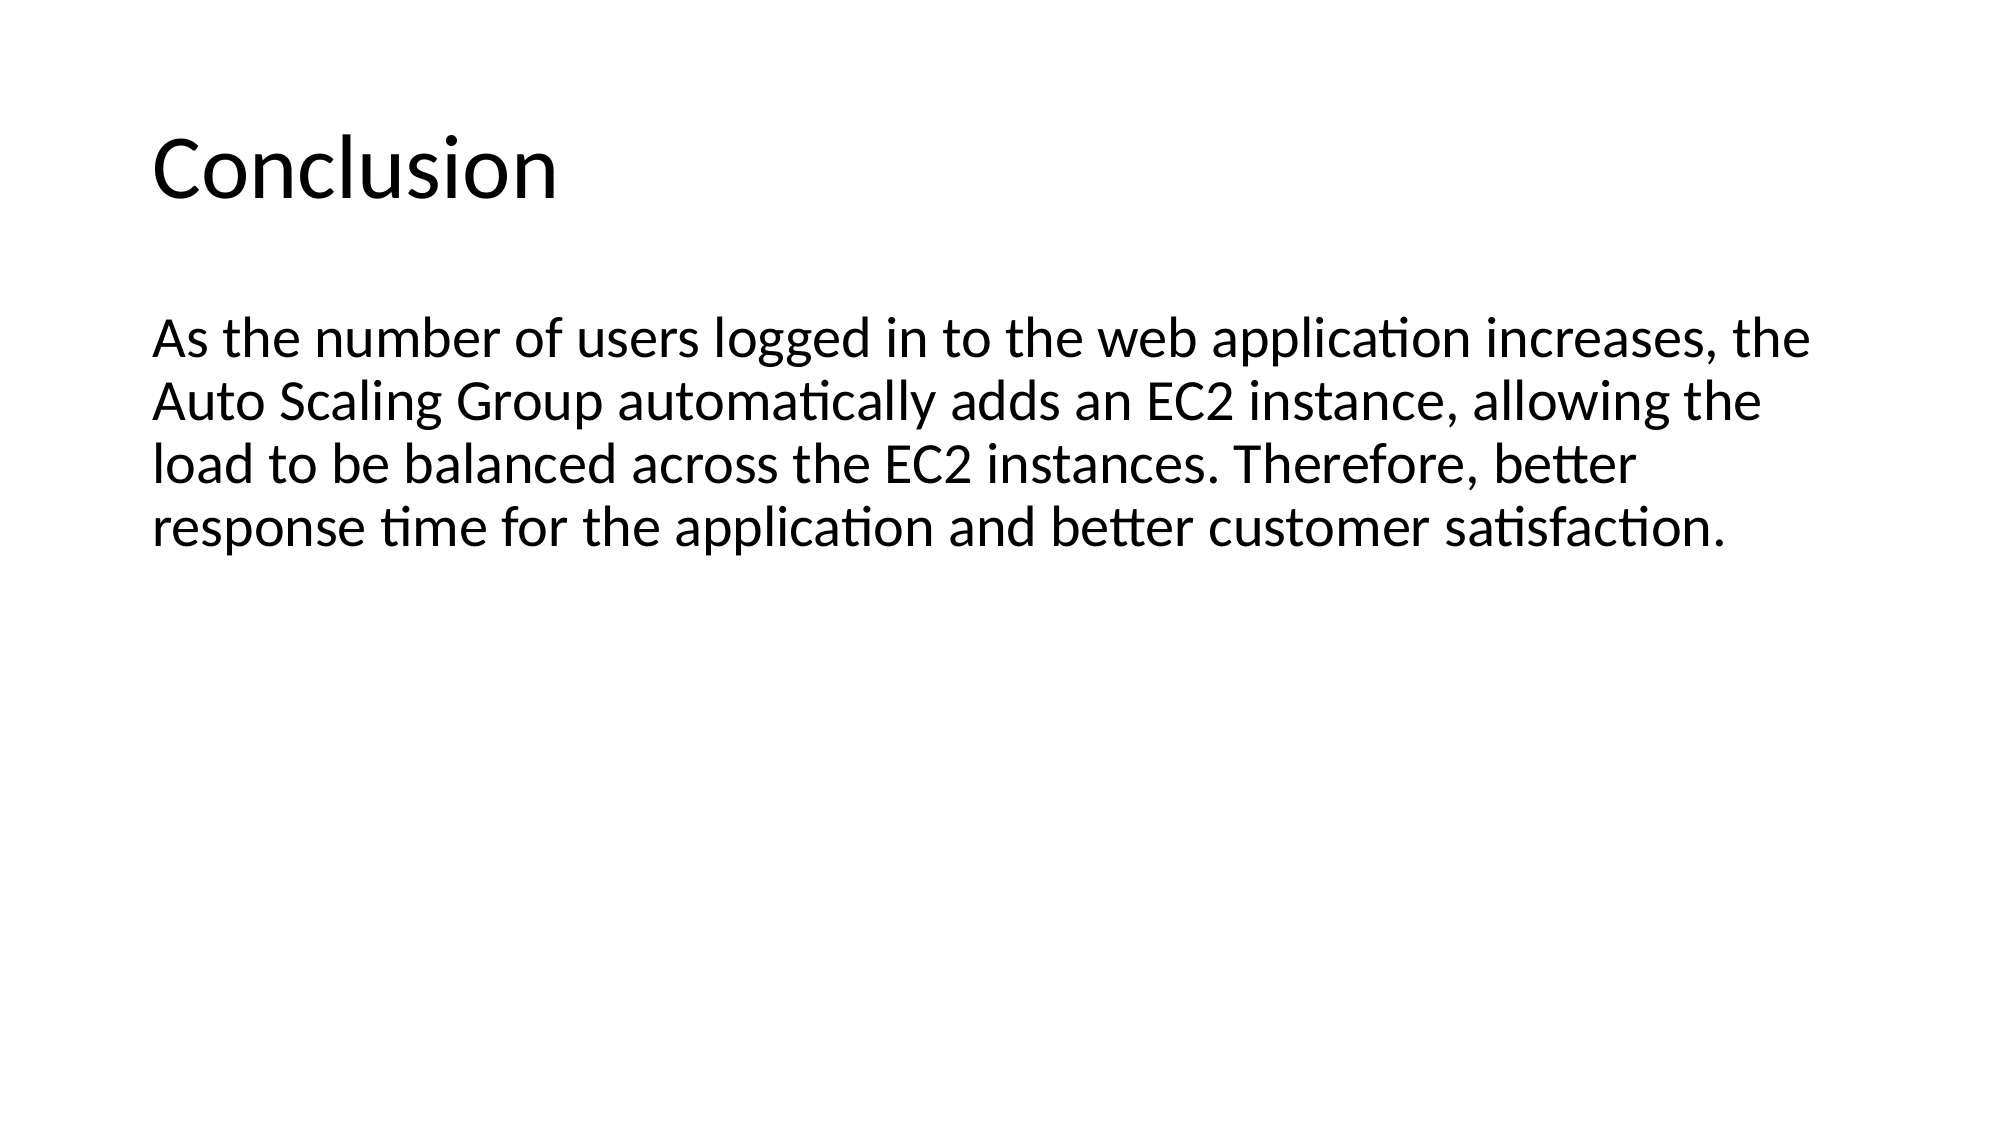

# Conclusion
As the number of users logged in to the web application increases, the Auto Scaling Group automatically adds an EC2 instance, allowing the load to be balanced across the EC2 instances. Therefore, better response time for the application and better customer satisfaction.